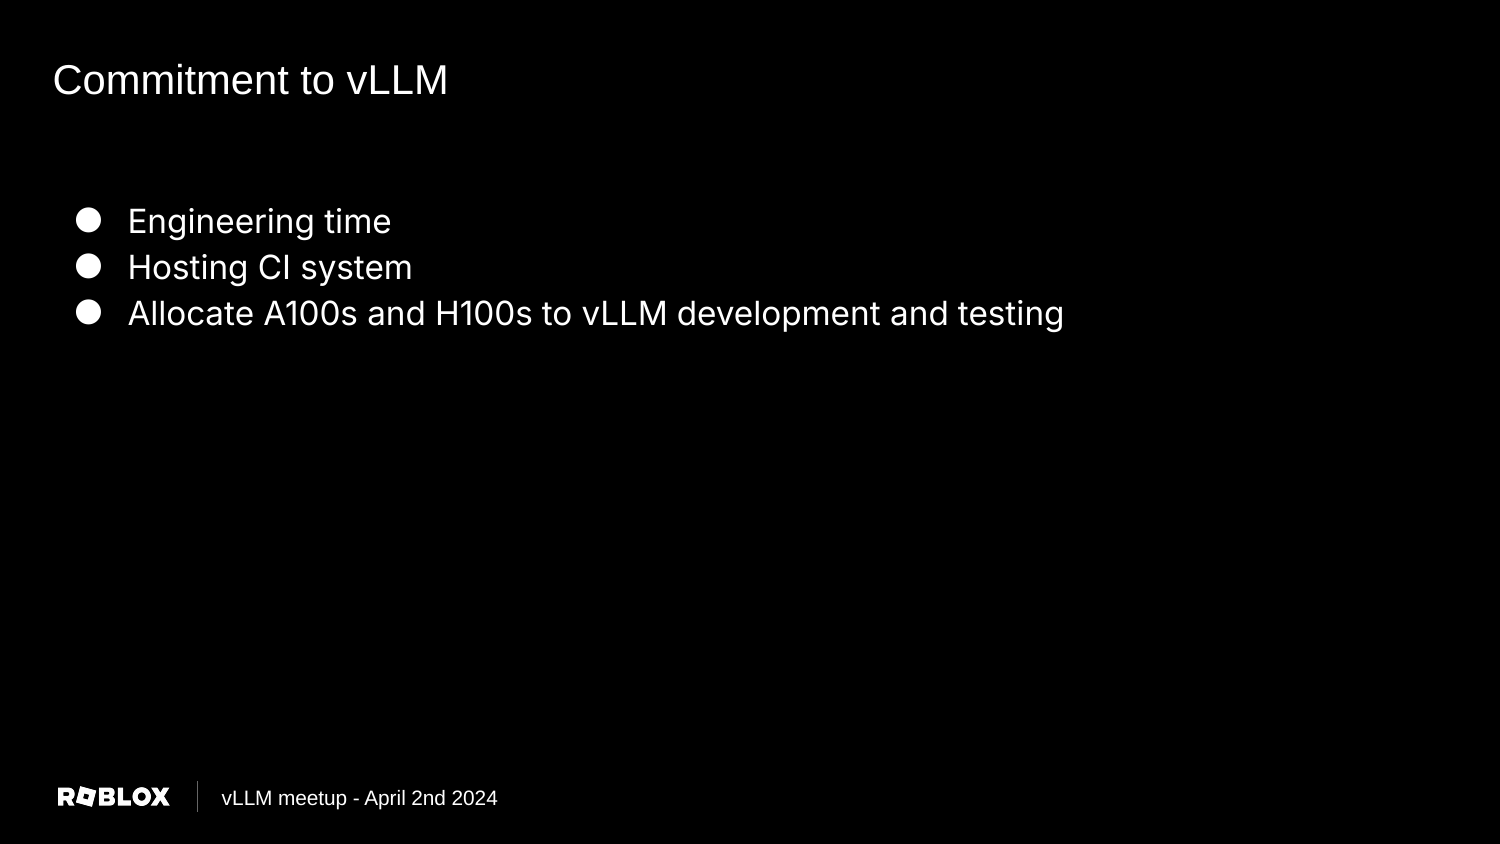

# Commitment to vLLM
Engineering time
Hosting CI system
Allocate A100s and H100s to vLLM development and testing
vLLM meetup - April 2nd 2024